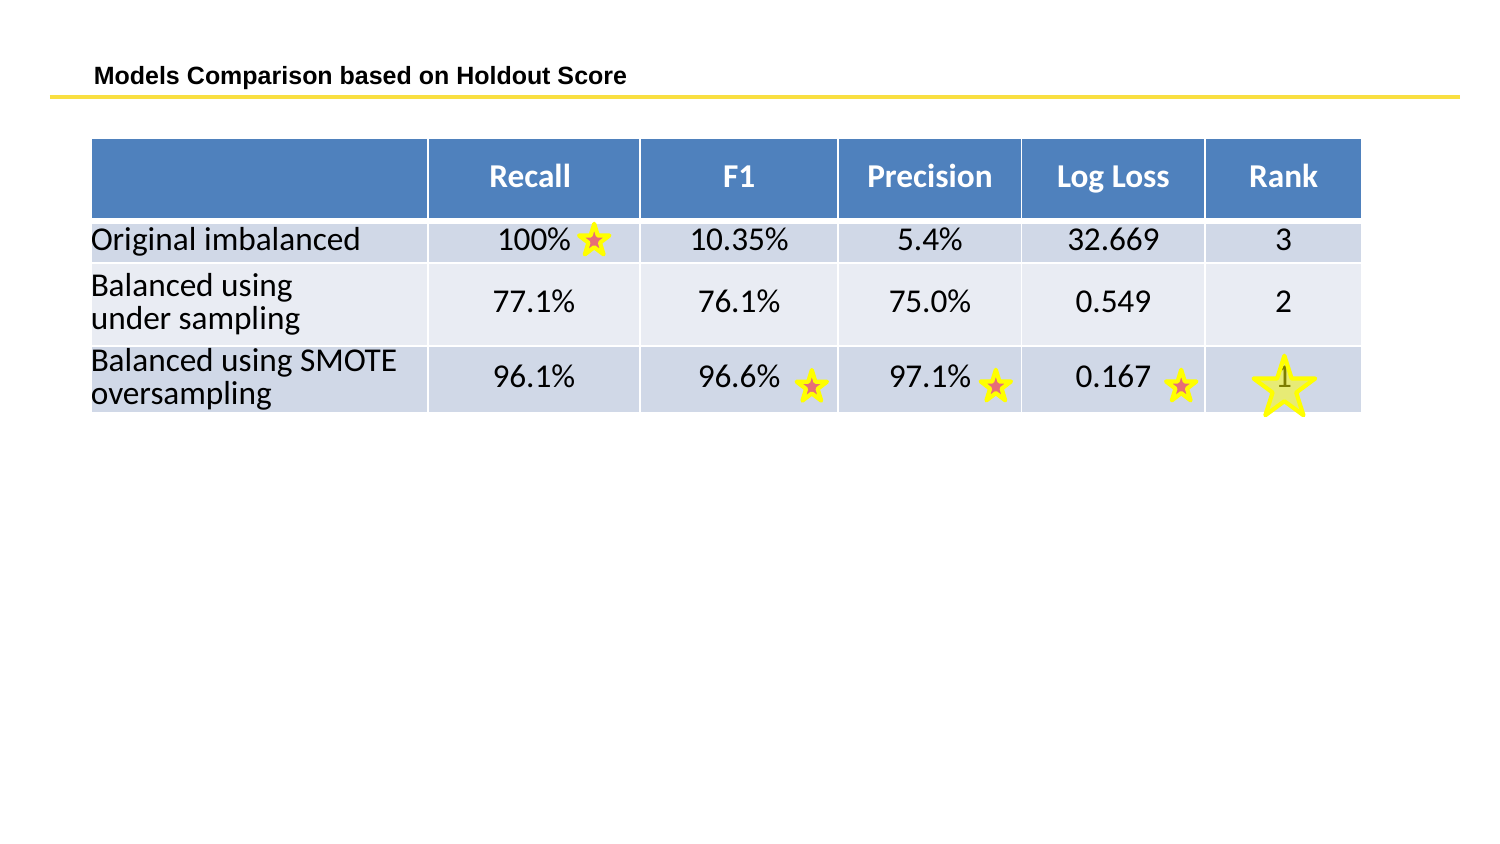

Models Comparison based on Holdout Score

|  | Recall | F1 | Precision | Log Loss | Rank |
| --- | --- | --- | --- | --- | --- |
| Original imbalanced | 100% | 10.35% | 5.4% | 32.669 | 3 |
| Balanced using under sampling | 77.1% | 76.1% | 75.0% | 0.549 | 2 |
| Balanced using SMOTE​ oversampling | 96.1% | 96.6% | 97.1% | 0.167 | 1 |